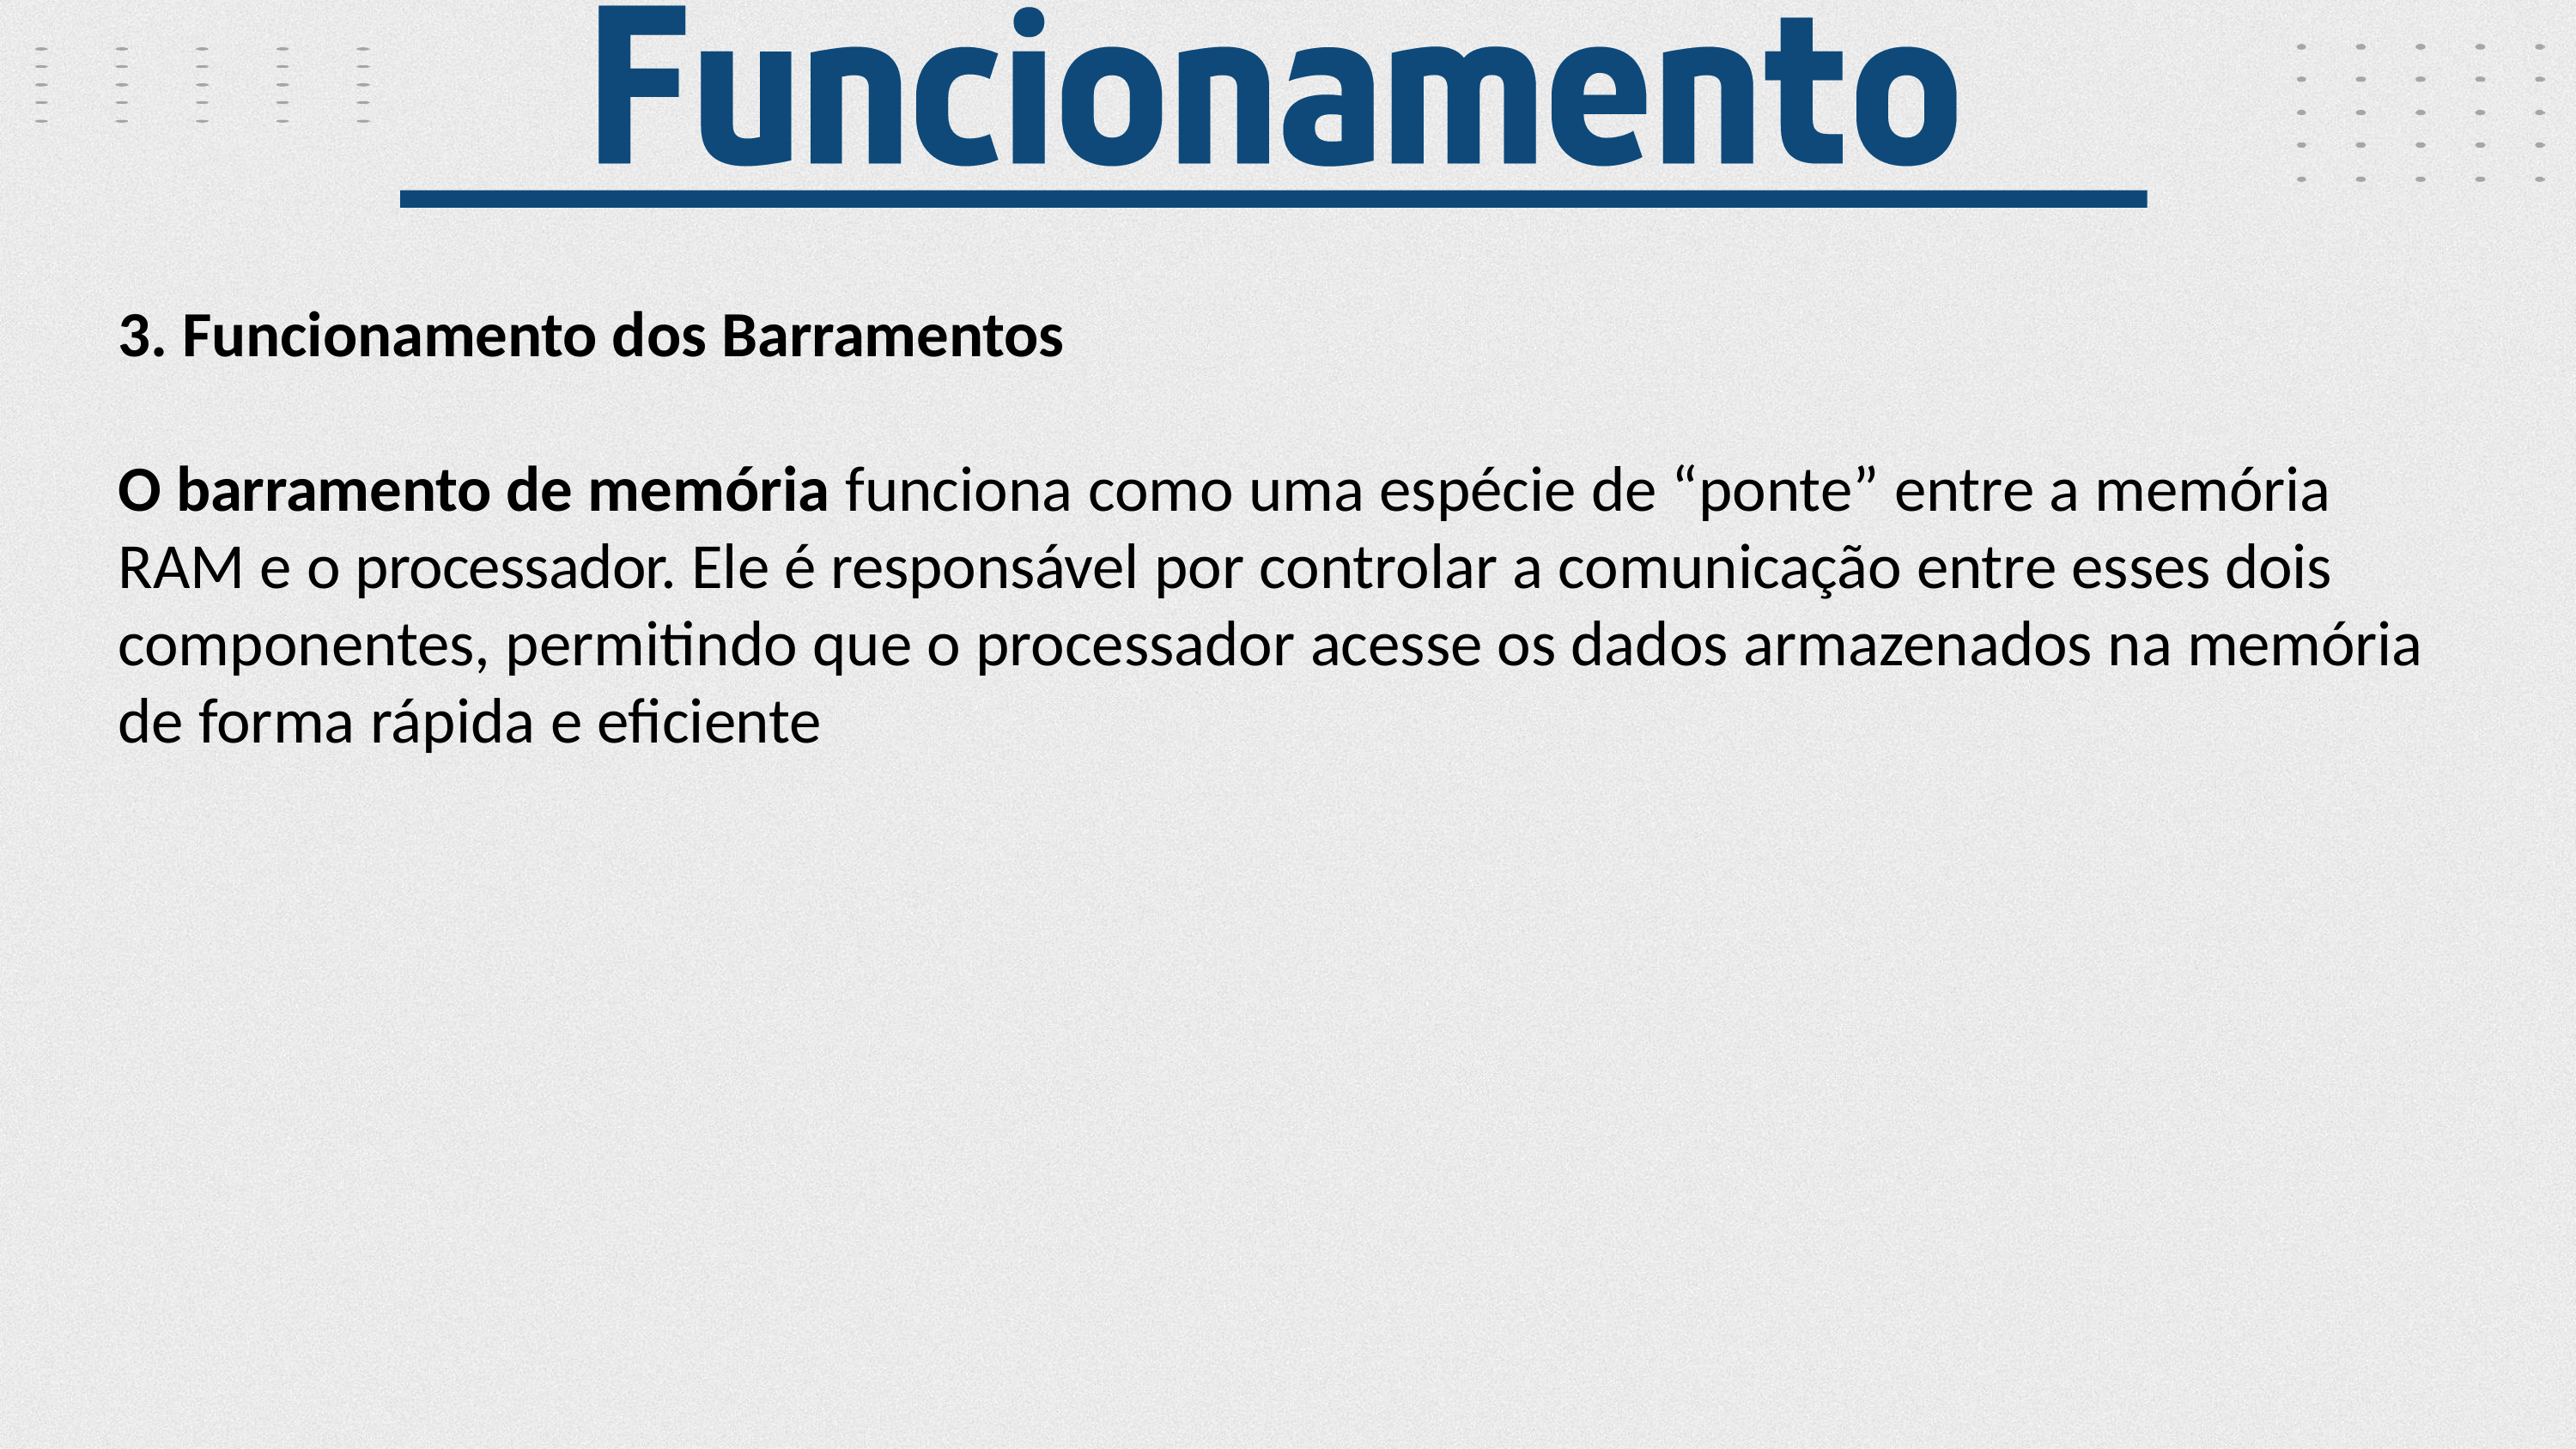

3. Funcionamento dos Barramentos
O barramento de memória funciona como uma espécie de “ponte” entre a memória RAM e o processador. Ele é responsável por controlar a comunicação entre esses dois
componentes, permitindo que o processador acesse os dados armazenados na memória de forma rápida e eficiente